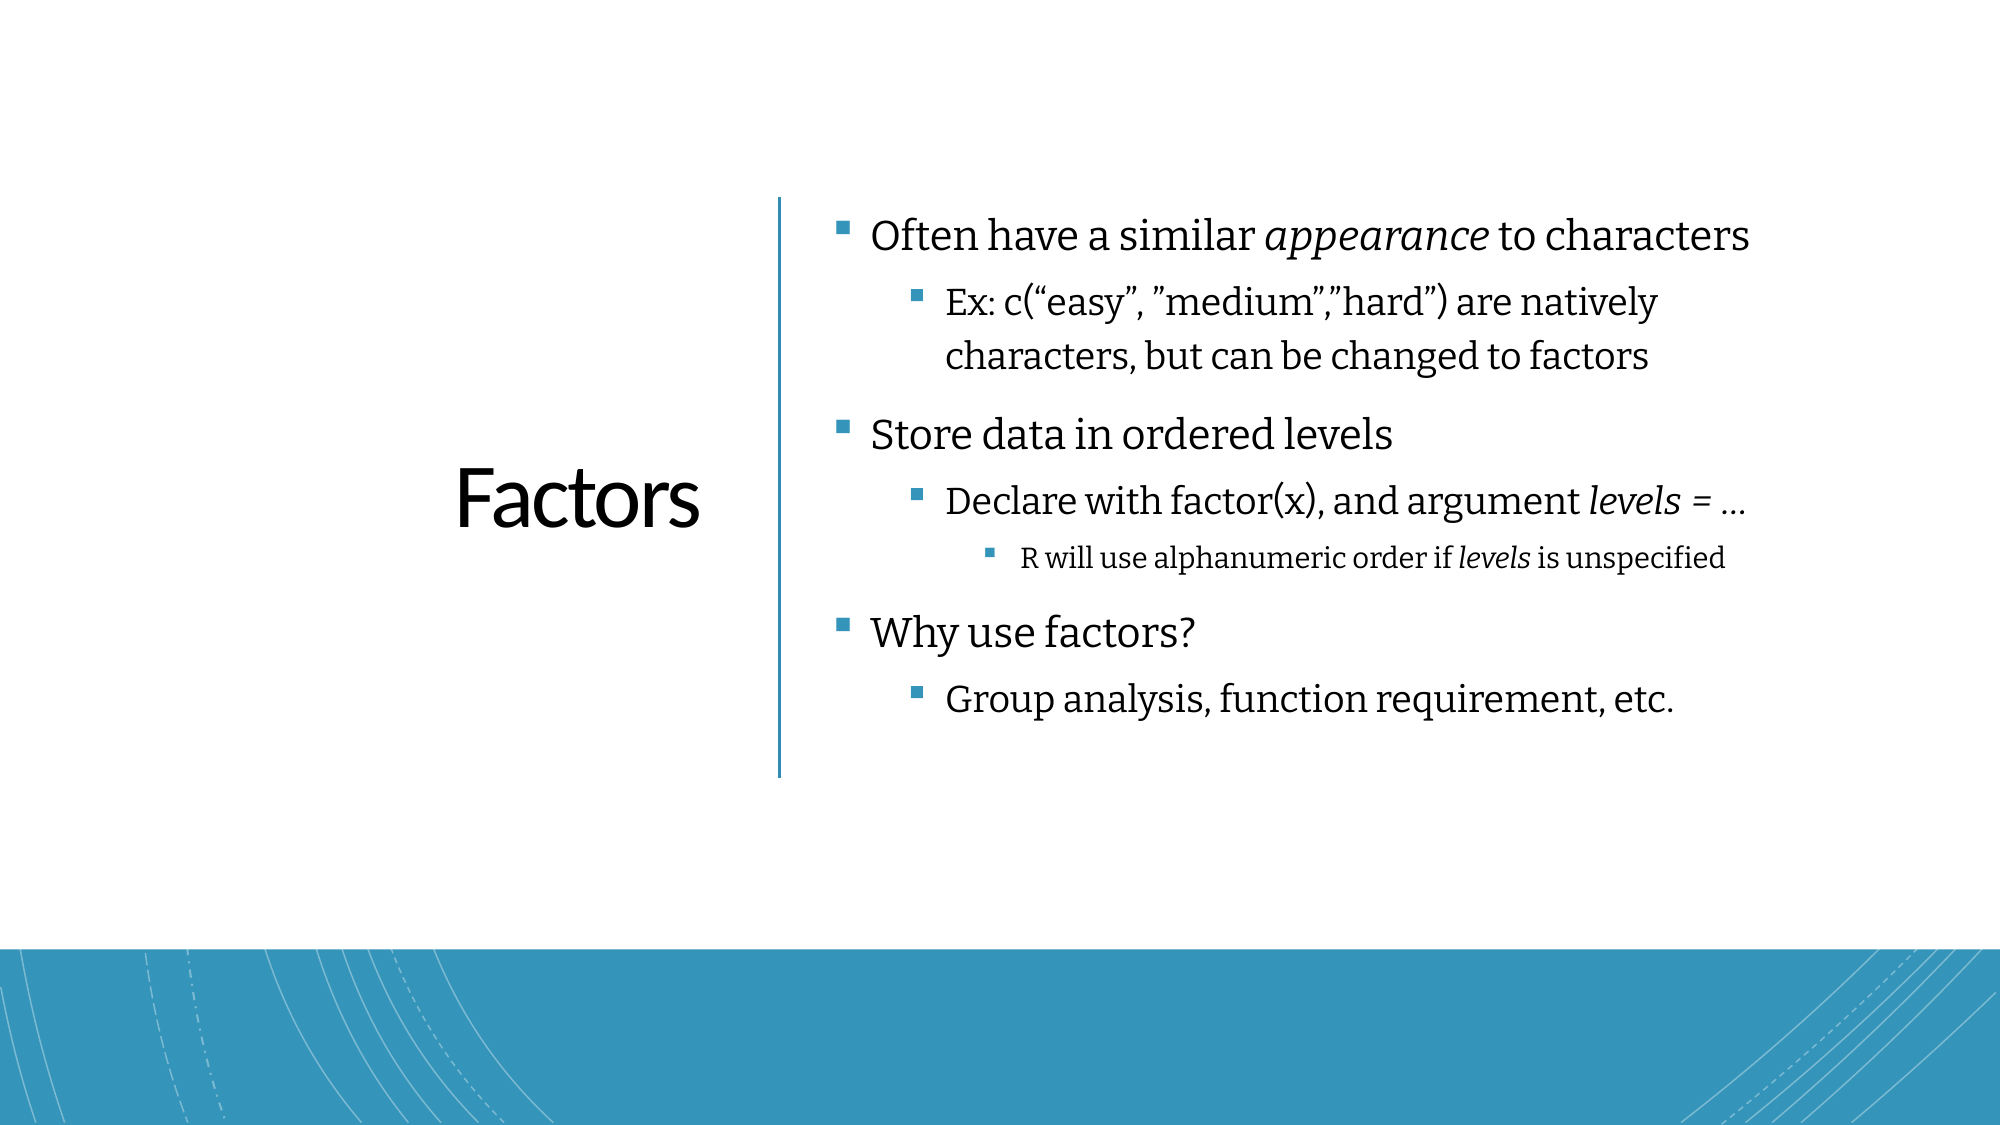

# Factors
Often have a similar appearance to characters
Ex: c(“easy”, ”medium”,”hard”) are natively characters, but can be changed to factors
Store data in ordered levels
Declare with factor(x), and argument levels = …
R will use alphanumeric order if levels is unspecified
Why use factors?
Group analysis, function requirement, etc.